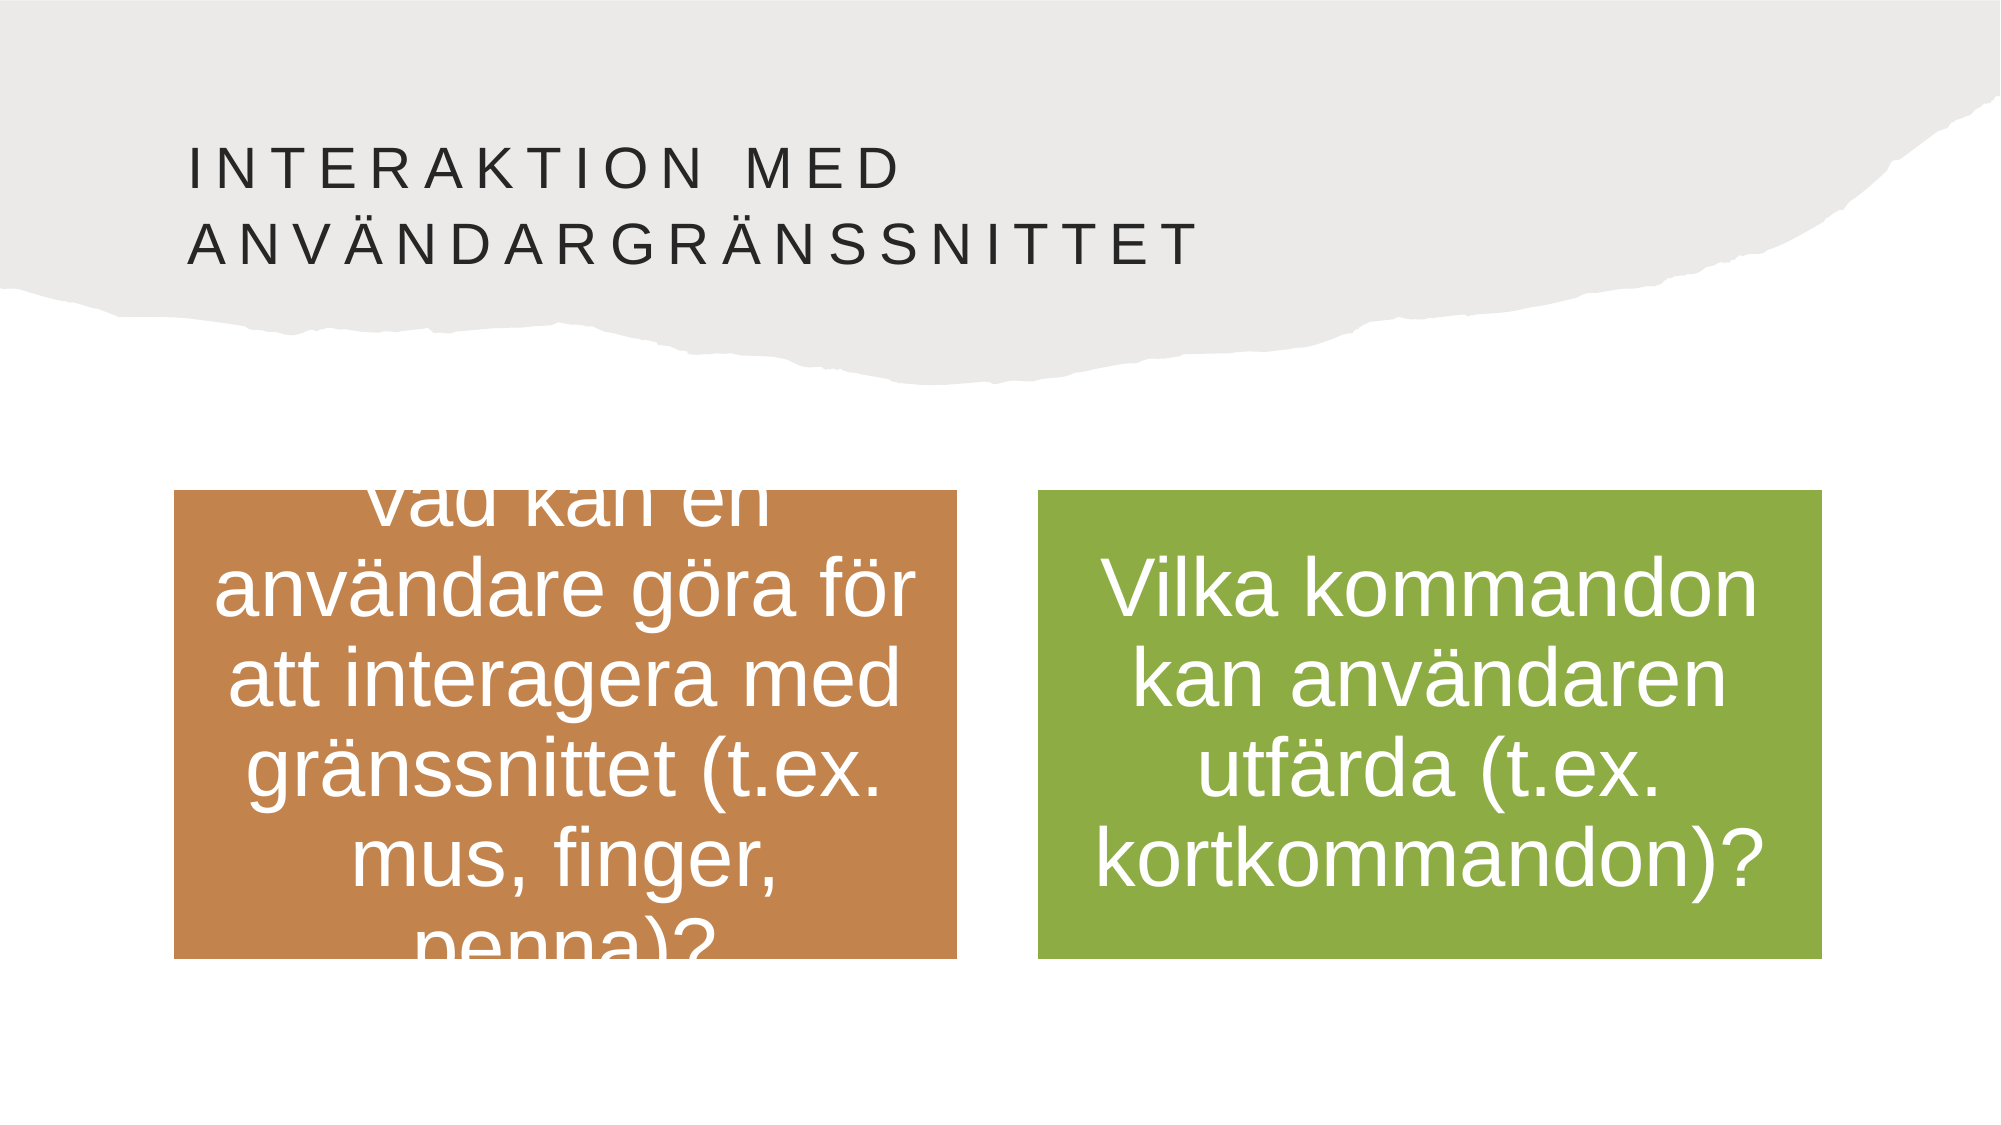

# Interaktion med Användargränssnittet
Vad kan en användare göra för att interagera med gränssnittet (t.ex. mus, finger, penna)?
Vilka kommandon kan användaren utfärda (t.ex. kortkommandon)?